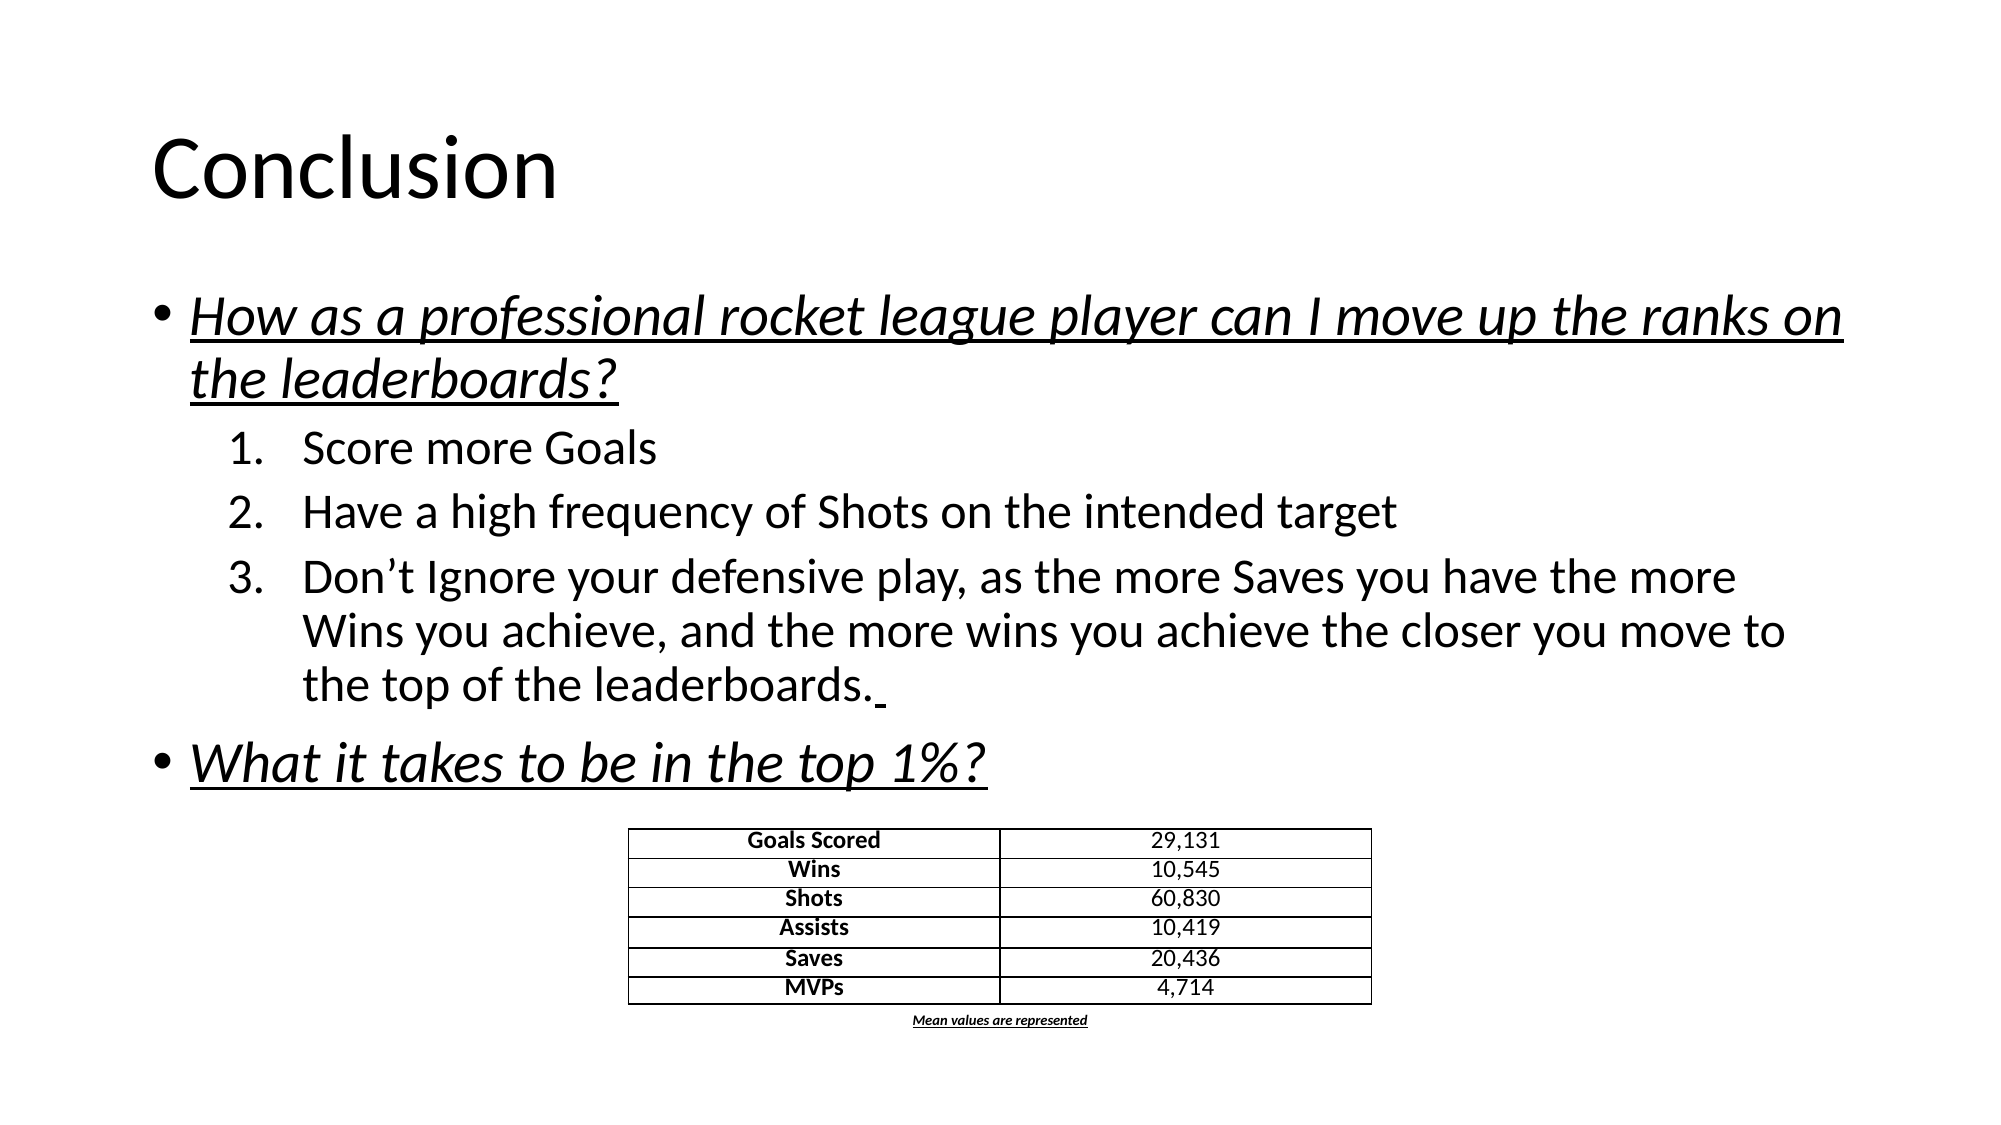

# Conclusion
How as a professional rocket league player can I move up the ranks on the leaderboards?
Score more Goals
Have a high frequency of Shots on the intended target
Don’t Ignore your defensive play, as the more Saves you have the more Wins you achieve, and the more wins you achieve the closer you move to the top of the leaderboards.
What it takes to be in the top 1%?

| Goals Scored | 29,131 |
| --- | --- |
| Wins | 10,545 |
| Shots | 60,830 |
| Assists | 10,419 |
| Saves | 20,436 |
| MVPs | 4,714 |
Mean values are represented